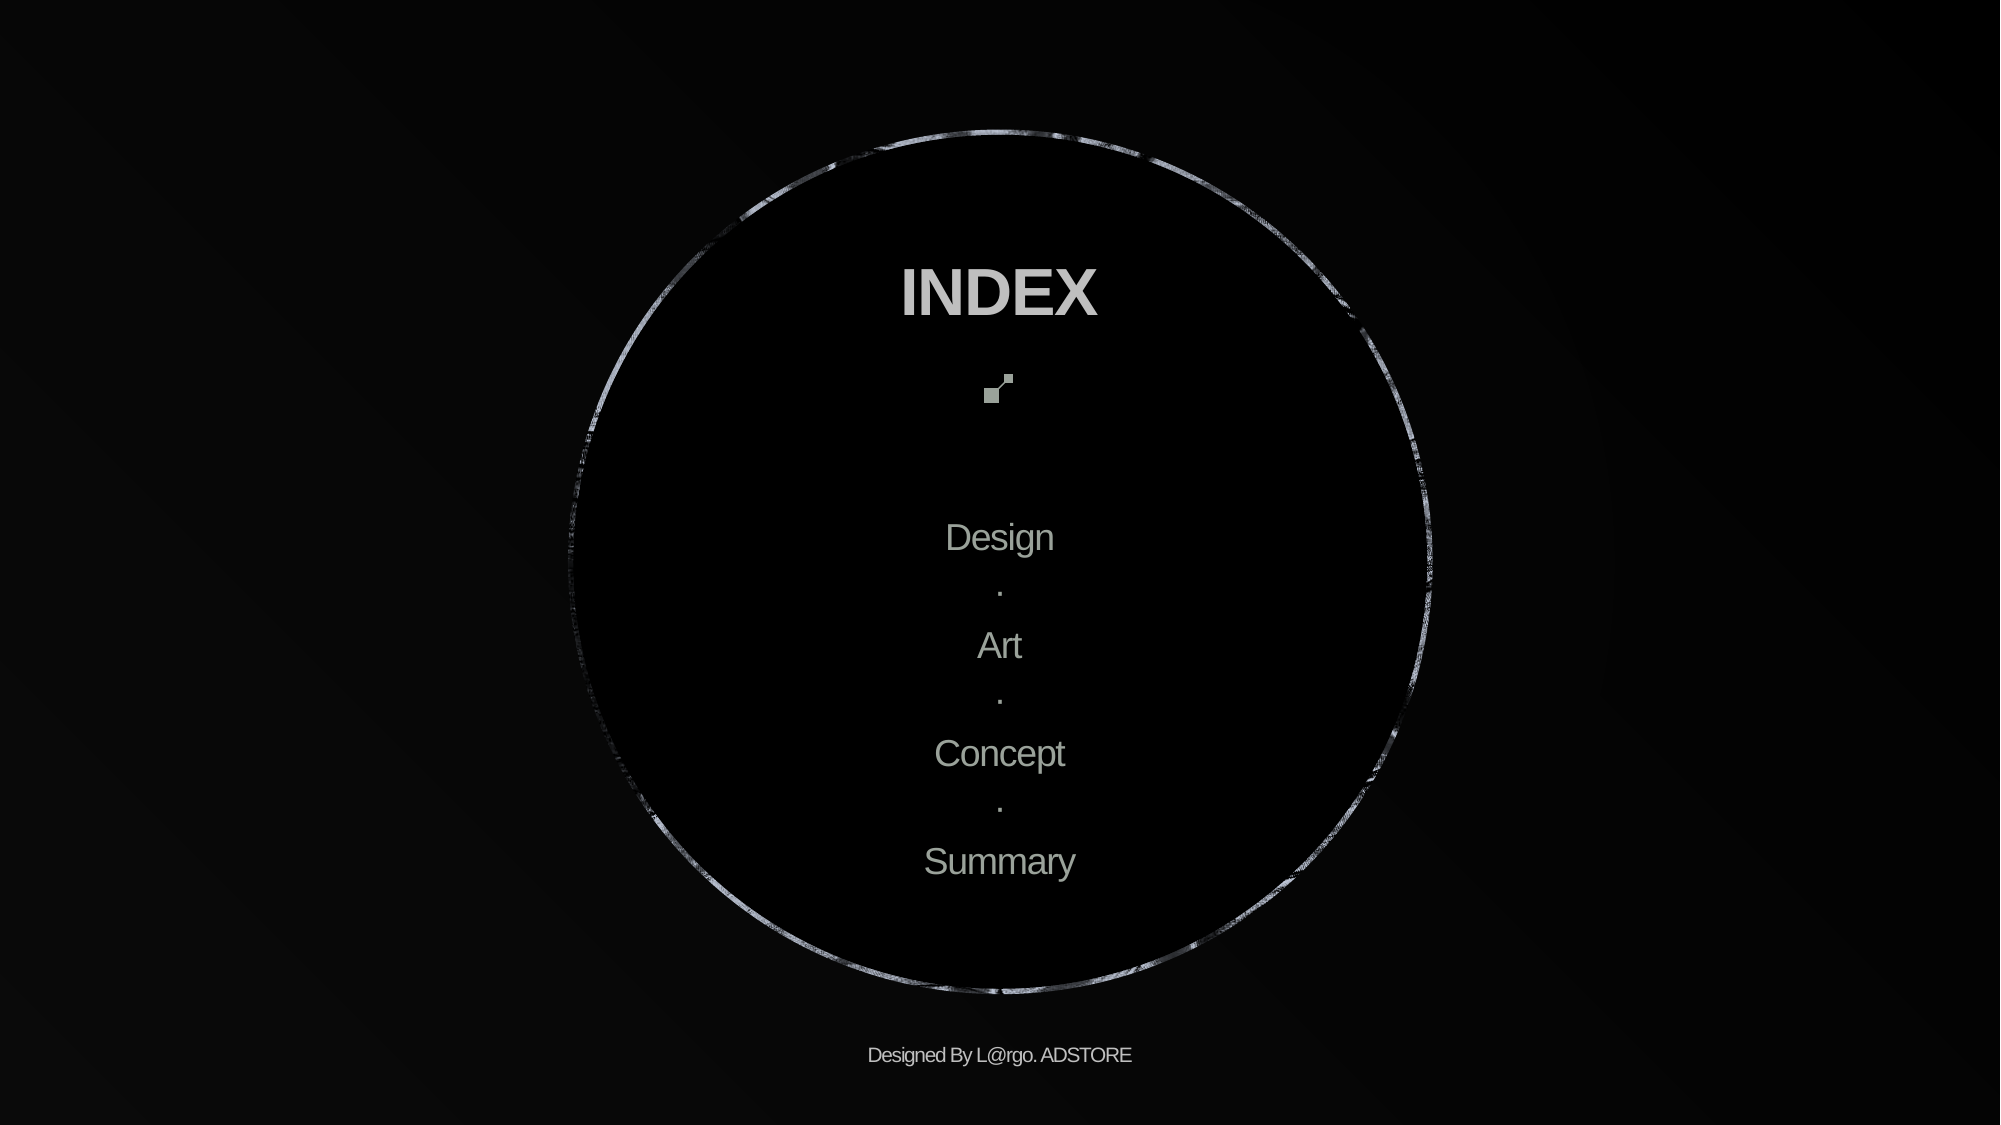

INDEX
Design
·
Art
·
Concept
·
Summary
Designed By L@rgo. ADSTORE